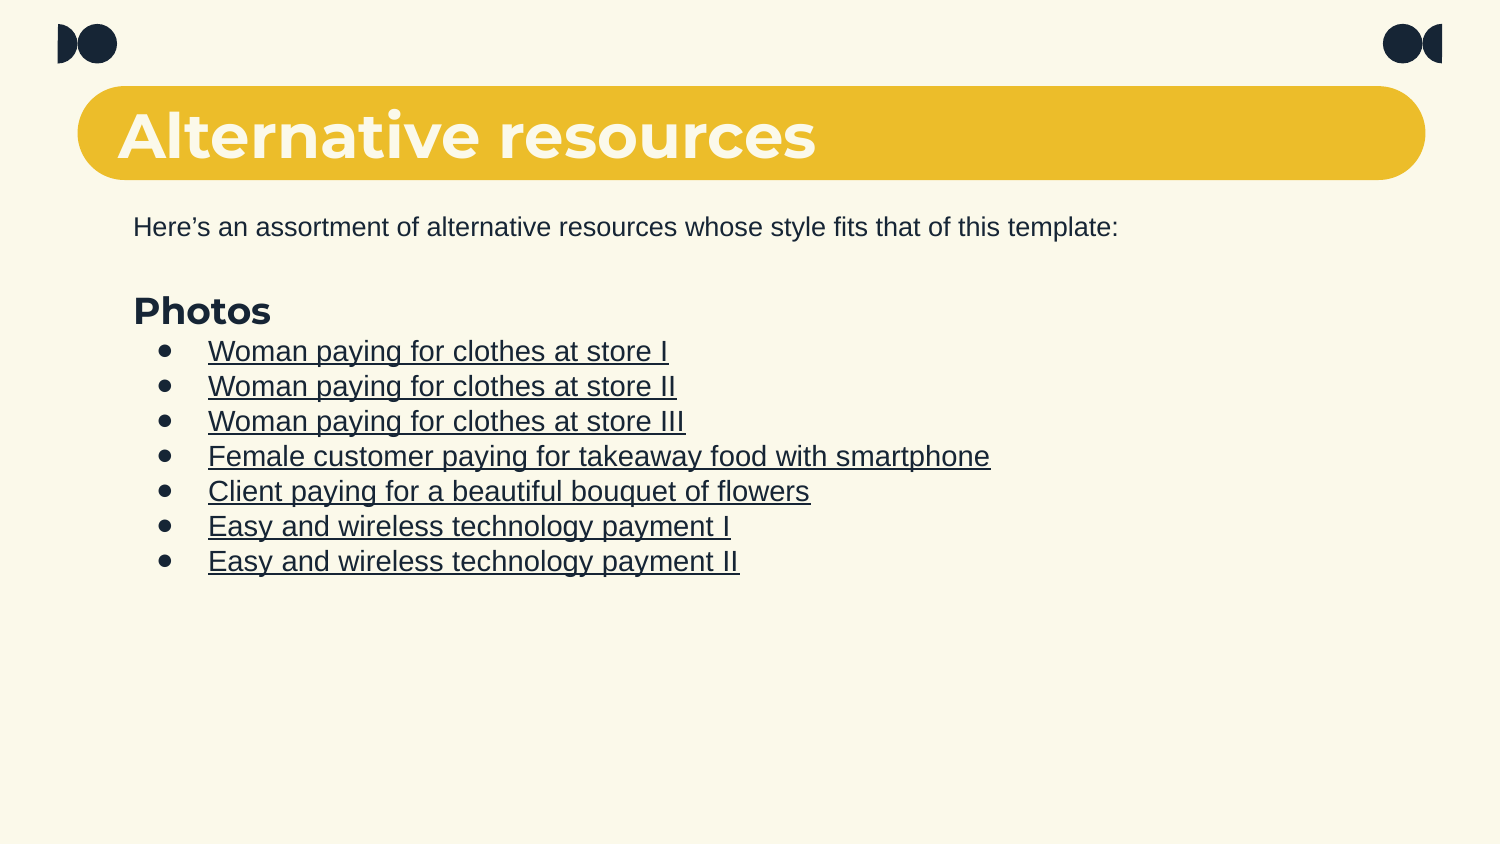

# Alternative resources
Here’s an assortment of alternative resources whose style fits that of this template:

Photos
Woman paying for clothes at store I
Woman paying for clothes at store II
Woman paying for clothes at store III
Female customer paying for takeaway food with smartphone
Client paying for a beautiful bouquet of flowers
Easy and wireless technology payment I
Easy and wireless technology payment II